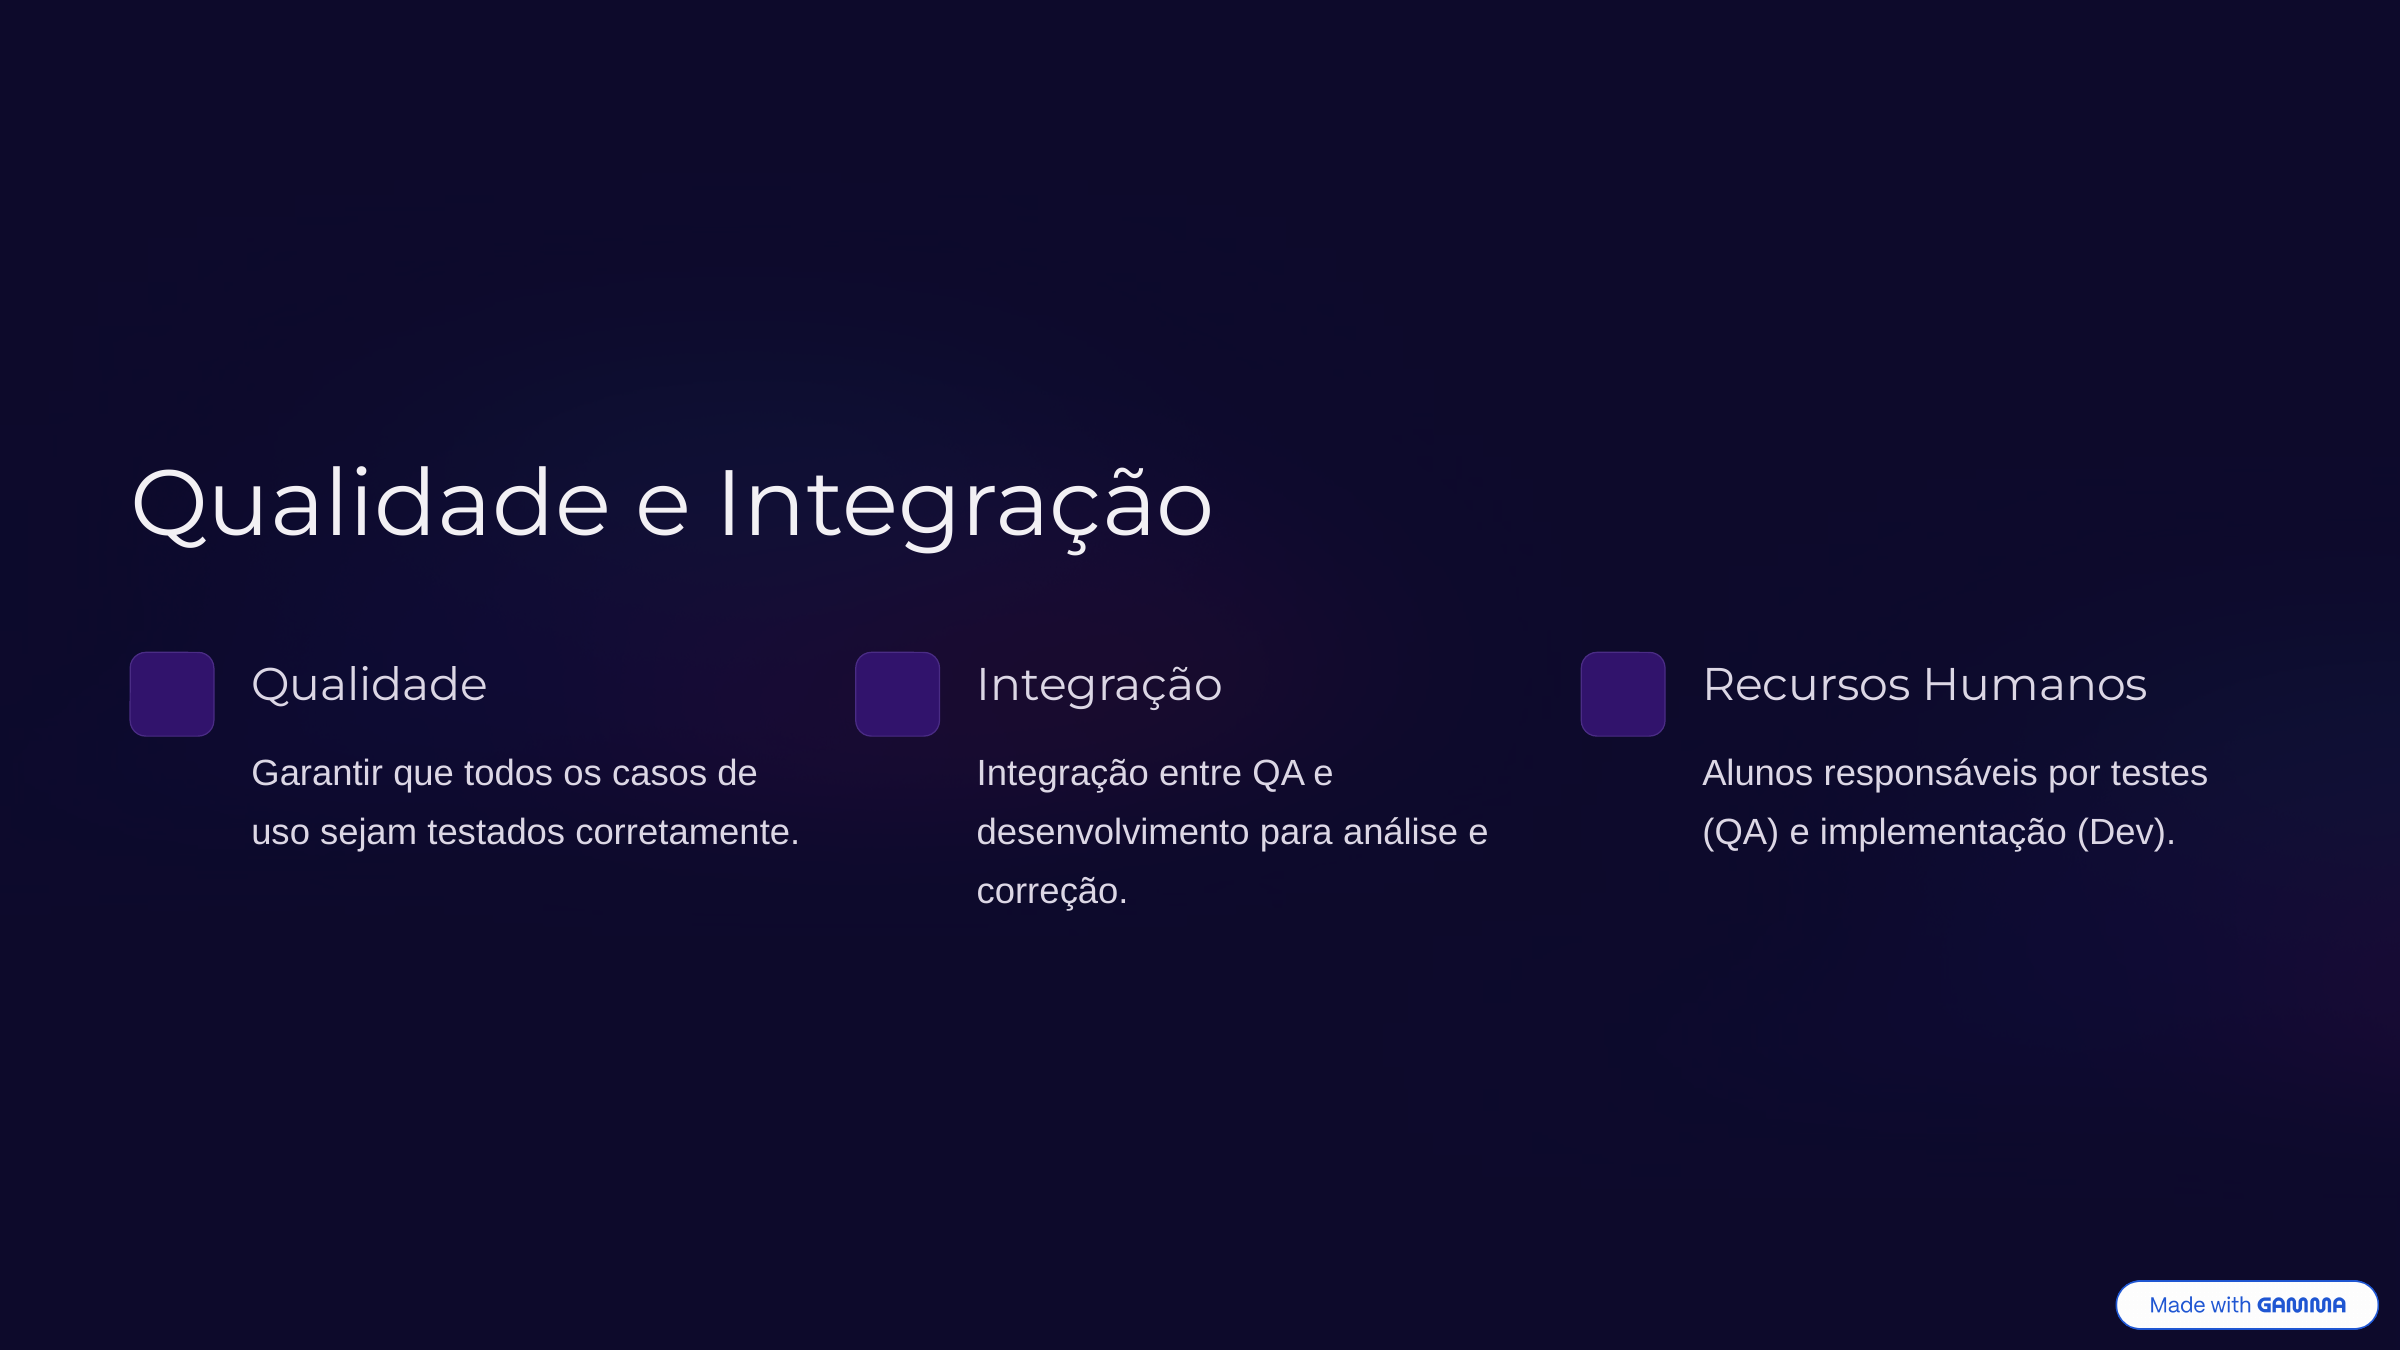

Qualidade e Integração

Qualidade

Integração

Recursos Humanos
Garantir que todos os casos de uso sejam testados corretamente.
Integração entre QA e desenvolvimento para análise e correção.
Alunos responsáveis por testes (QA) e implementação (Dev).